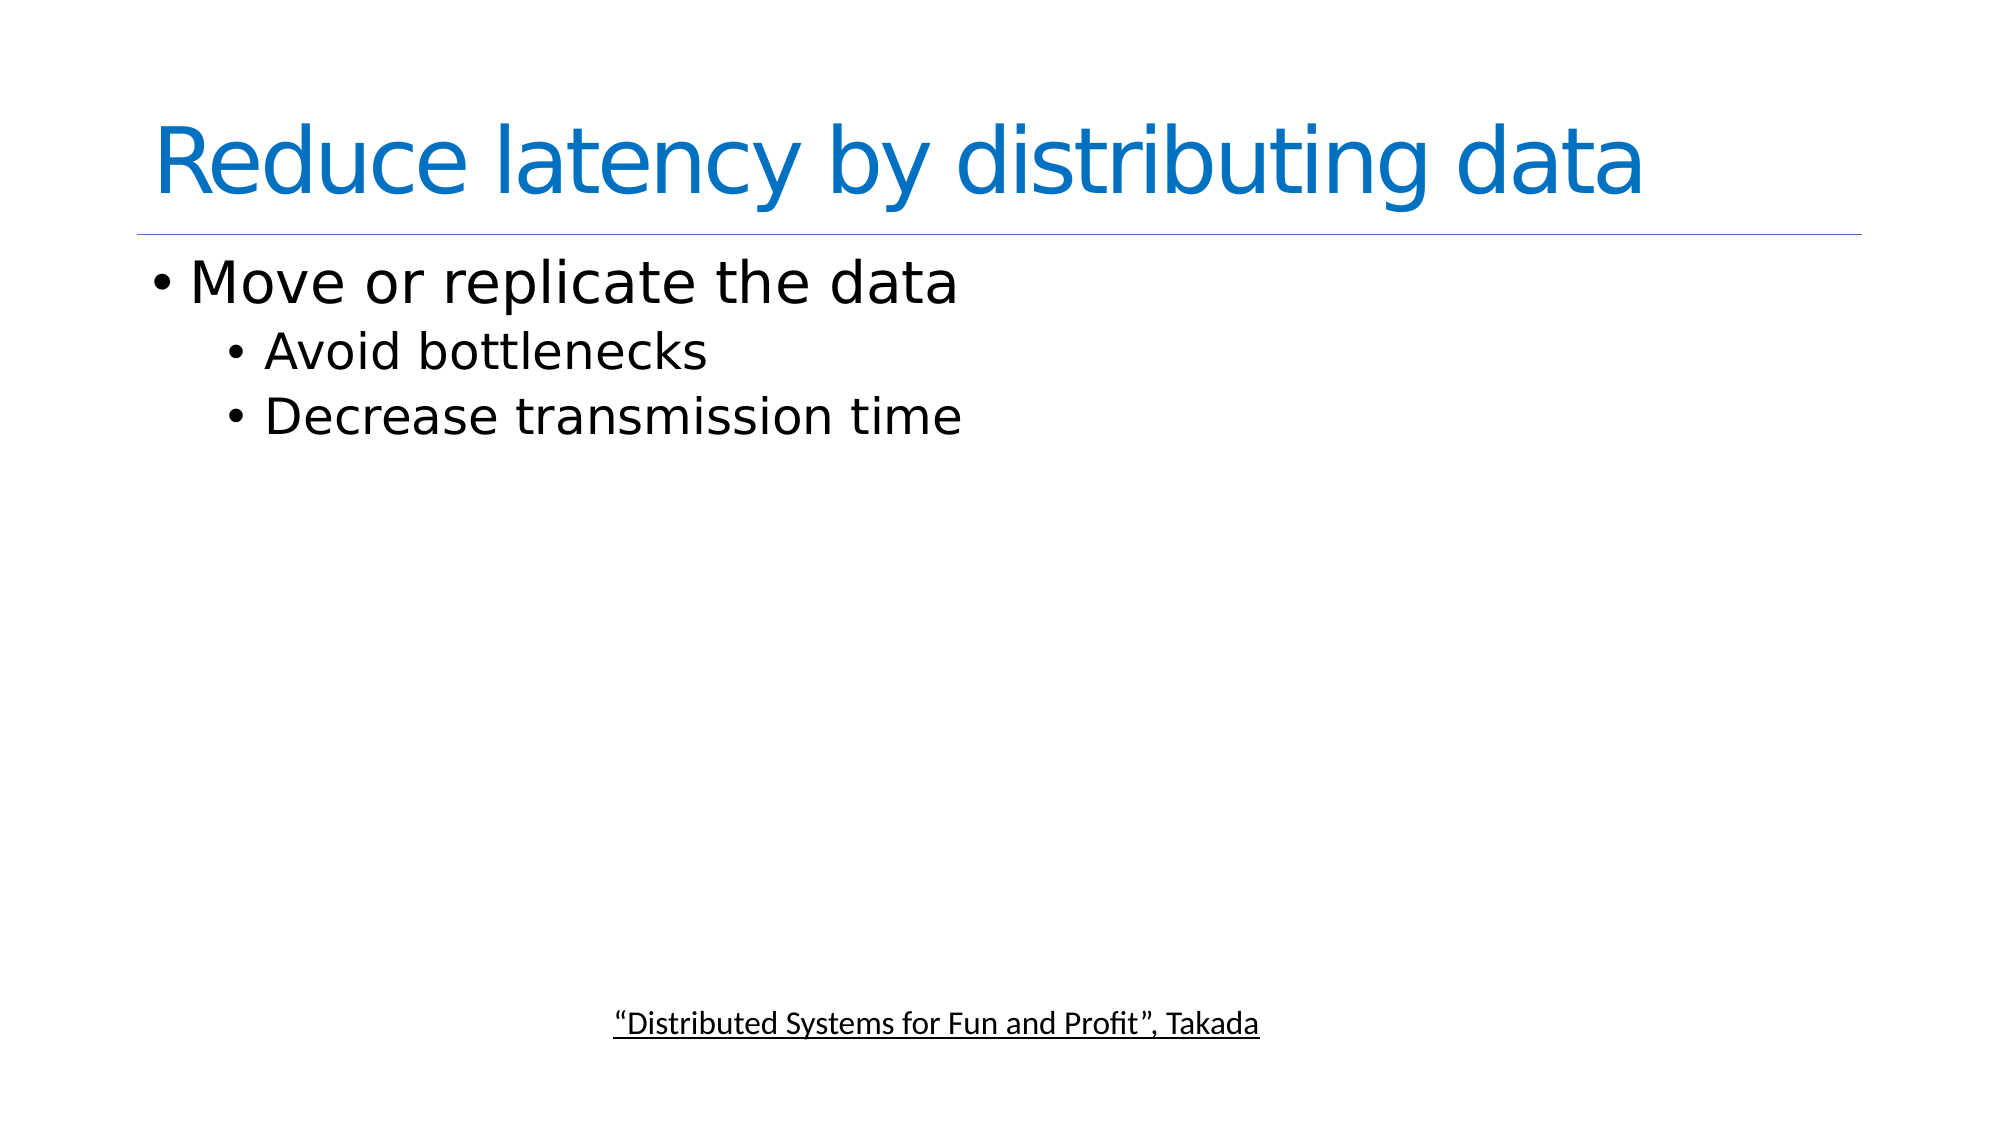

# Reduce latency by distributing data
Move or replicate the data
Avoid bottlenecks
Decrease transmission time
“Distributed Systems for Fun and Profit”, Takada